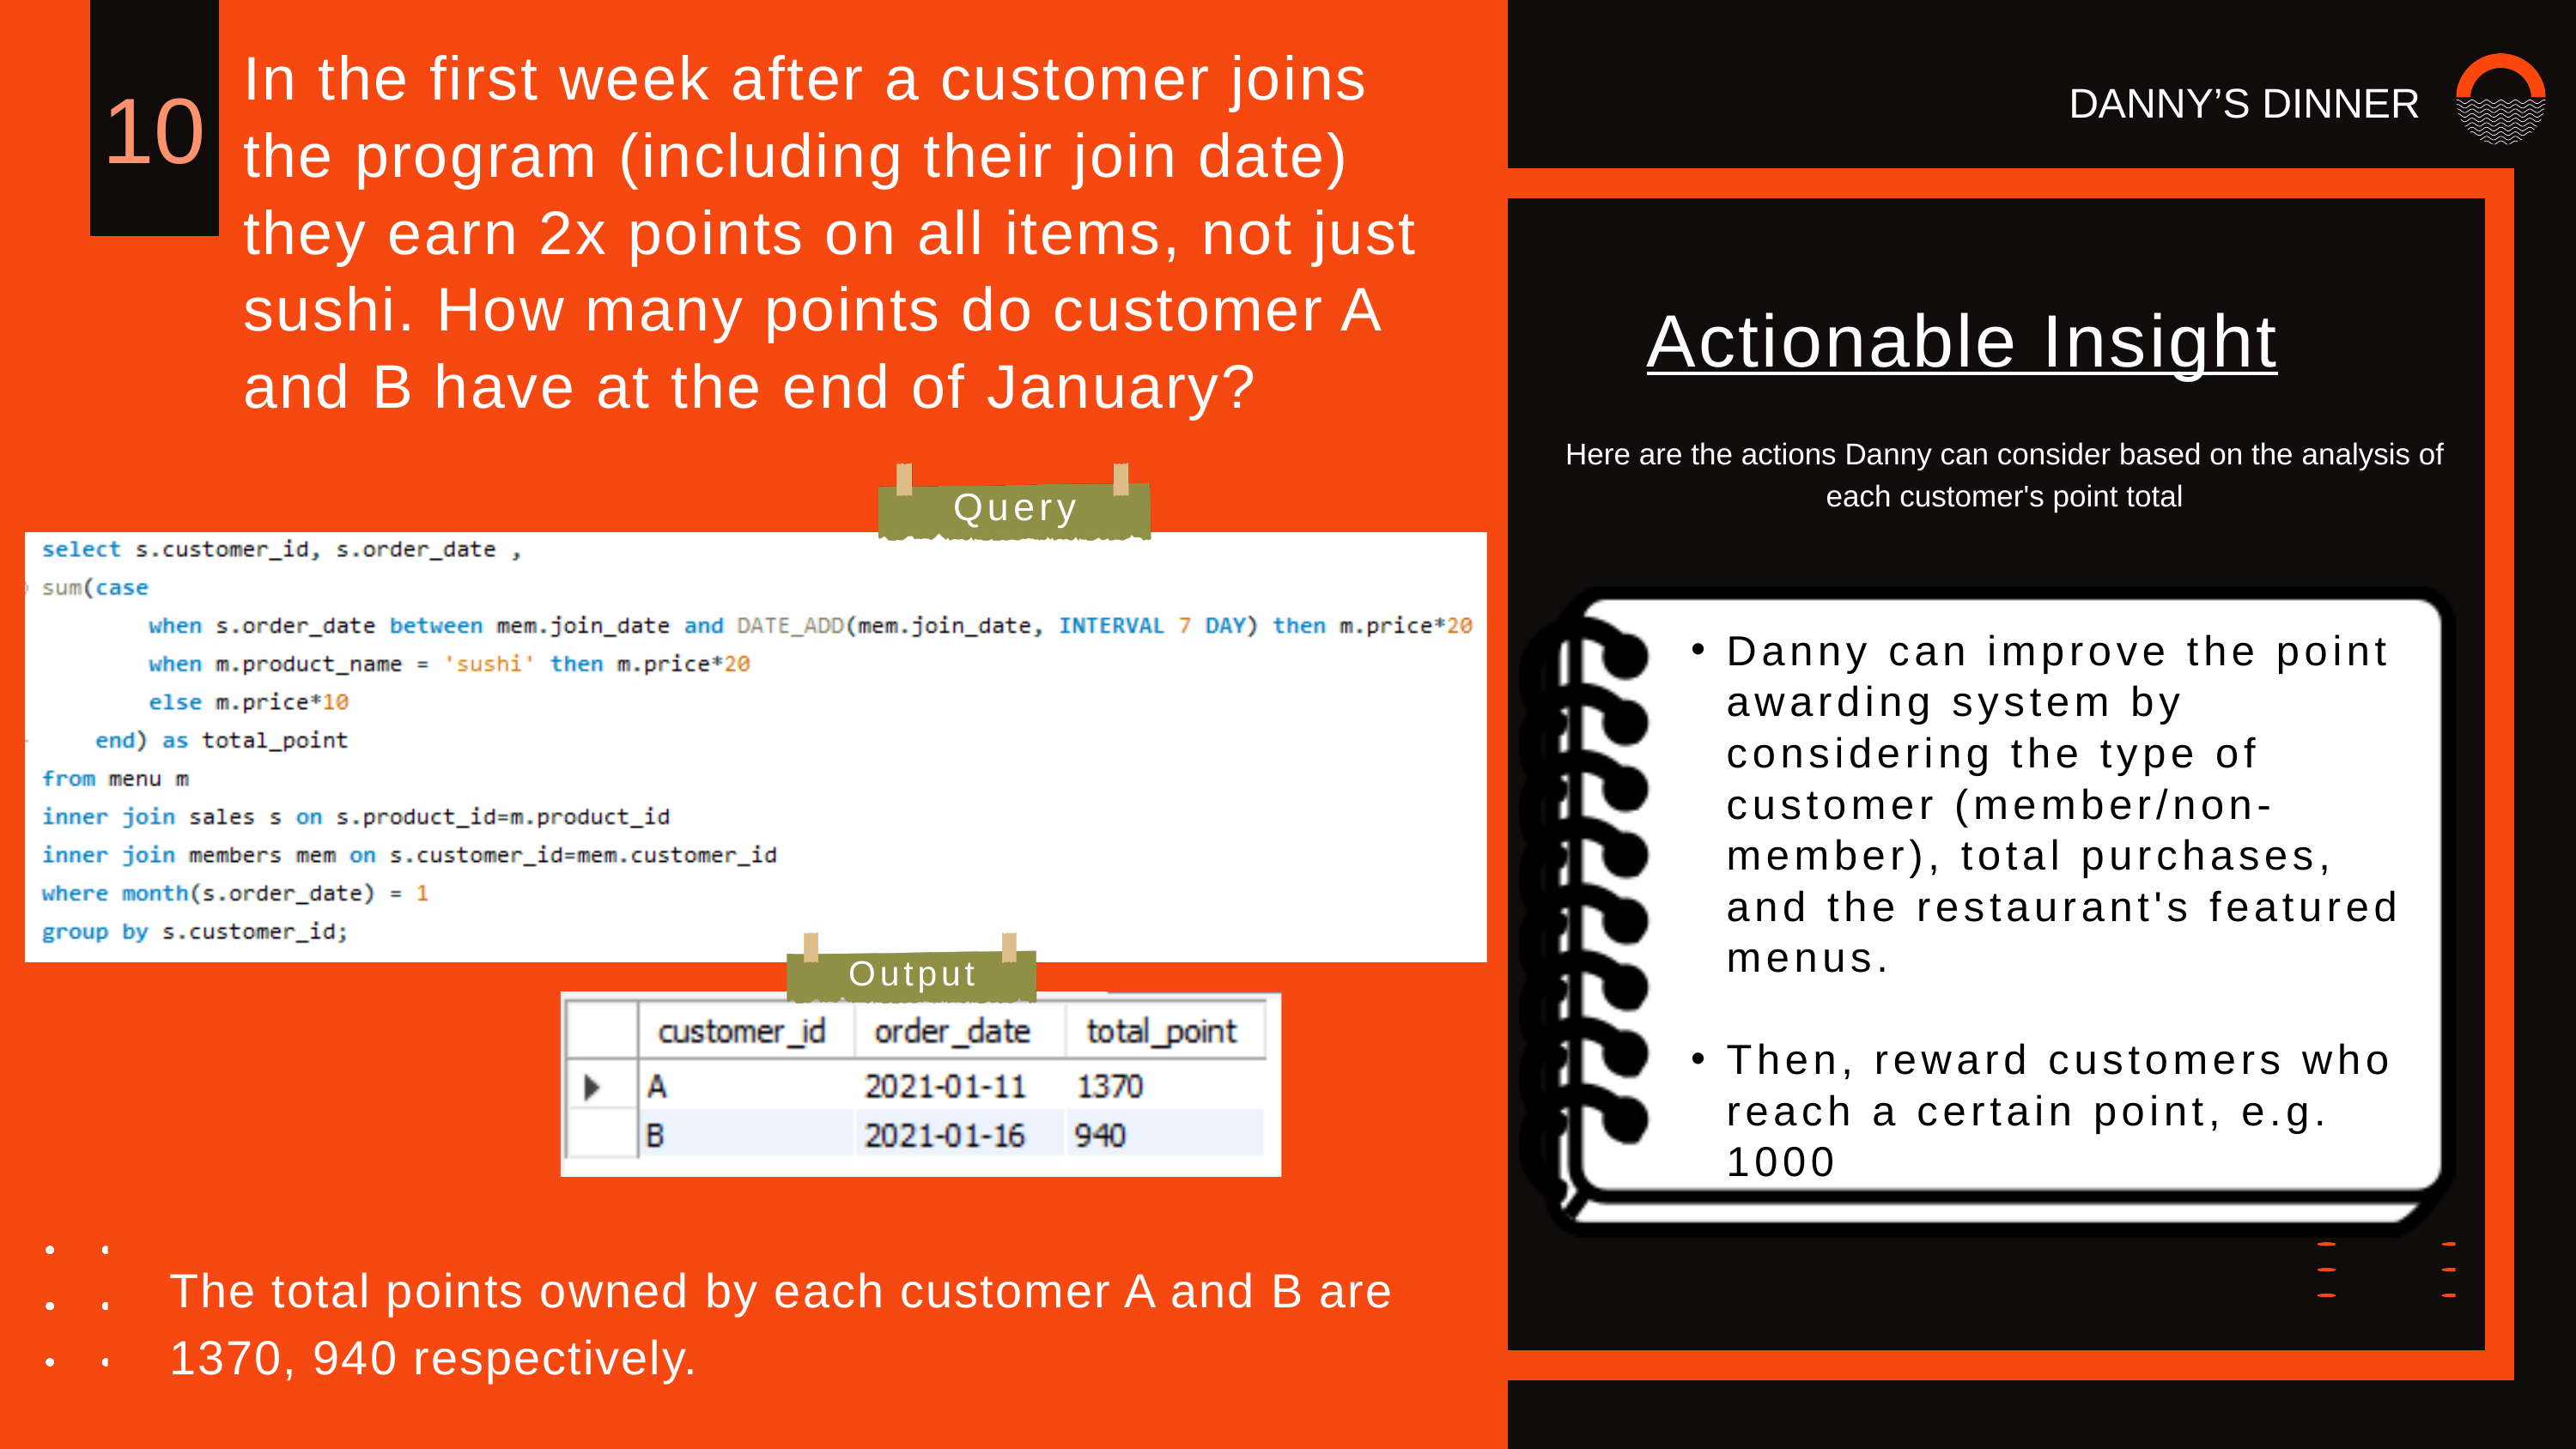

In the first week after a customer joins the program (including their join date) they earn 2x points on all items, not just sushi. How many points do customer A and B have at the end of January?
10

DANNY’S DINNER

Actionable Insight

Here are the actions Danny can consider based on the analysis of each customer's point total

Query

Danny can improve the point awarding system by considering the type of customer (member/non-member), total purchases, and the restaurant's featured menus.

Then, reward customers who reach a certain point, e.g. 1000

Output

The total points owned by each customer A and B are 1370, 940 respectively.